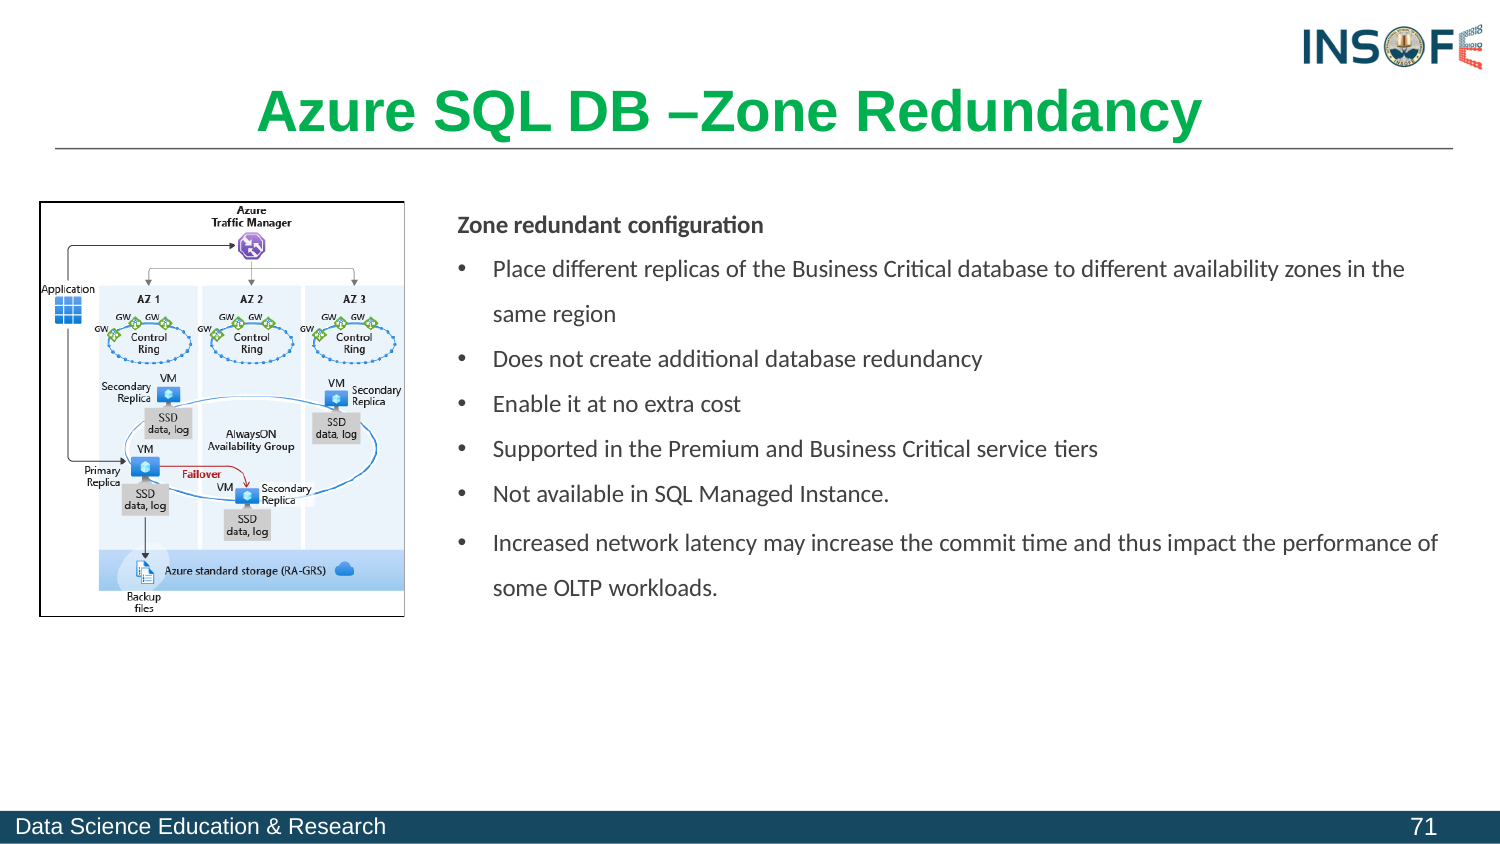

# Azure SQL DB –Zone Redundancy
Zone redundant configuration
Place different replicas of the Business Critical database to different availability zones in the  same region
Does not create additional database redundancy
Enable it at no extra cost
Supported in the Premium and Business Critical service tiers
Not available in SQL Managed Instance.
Increased network latency may increase the commit time and thus impact the performance of  some OLTP workloads.

71
Data Science Education & Research